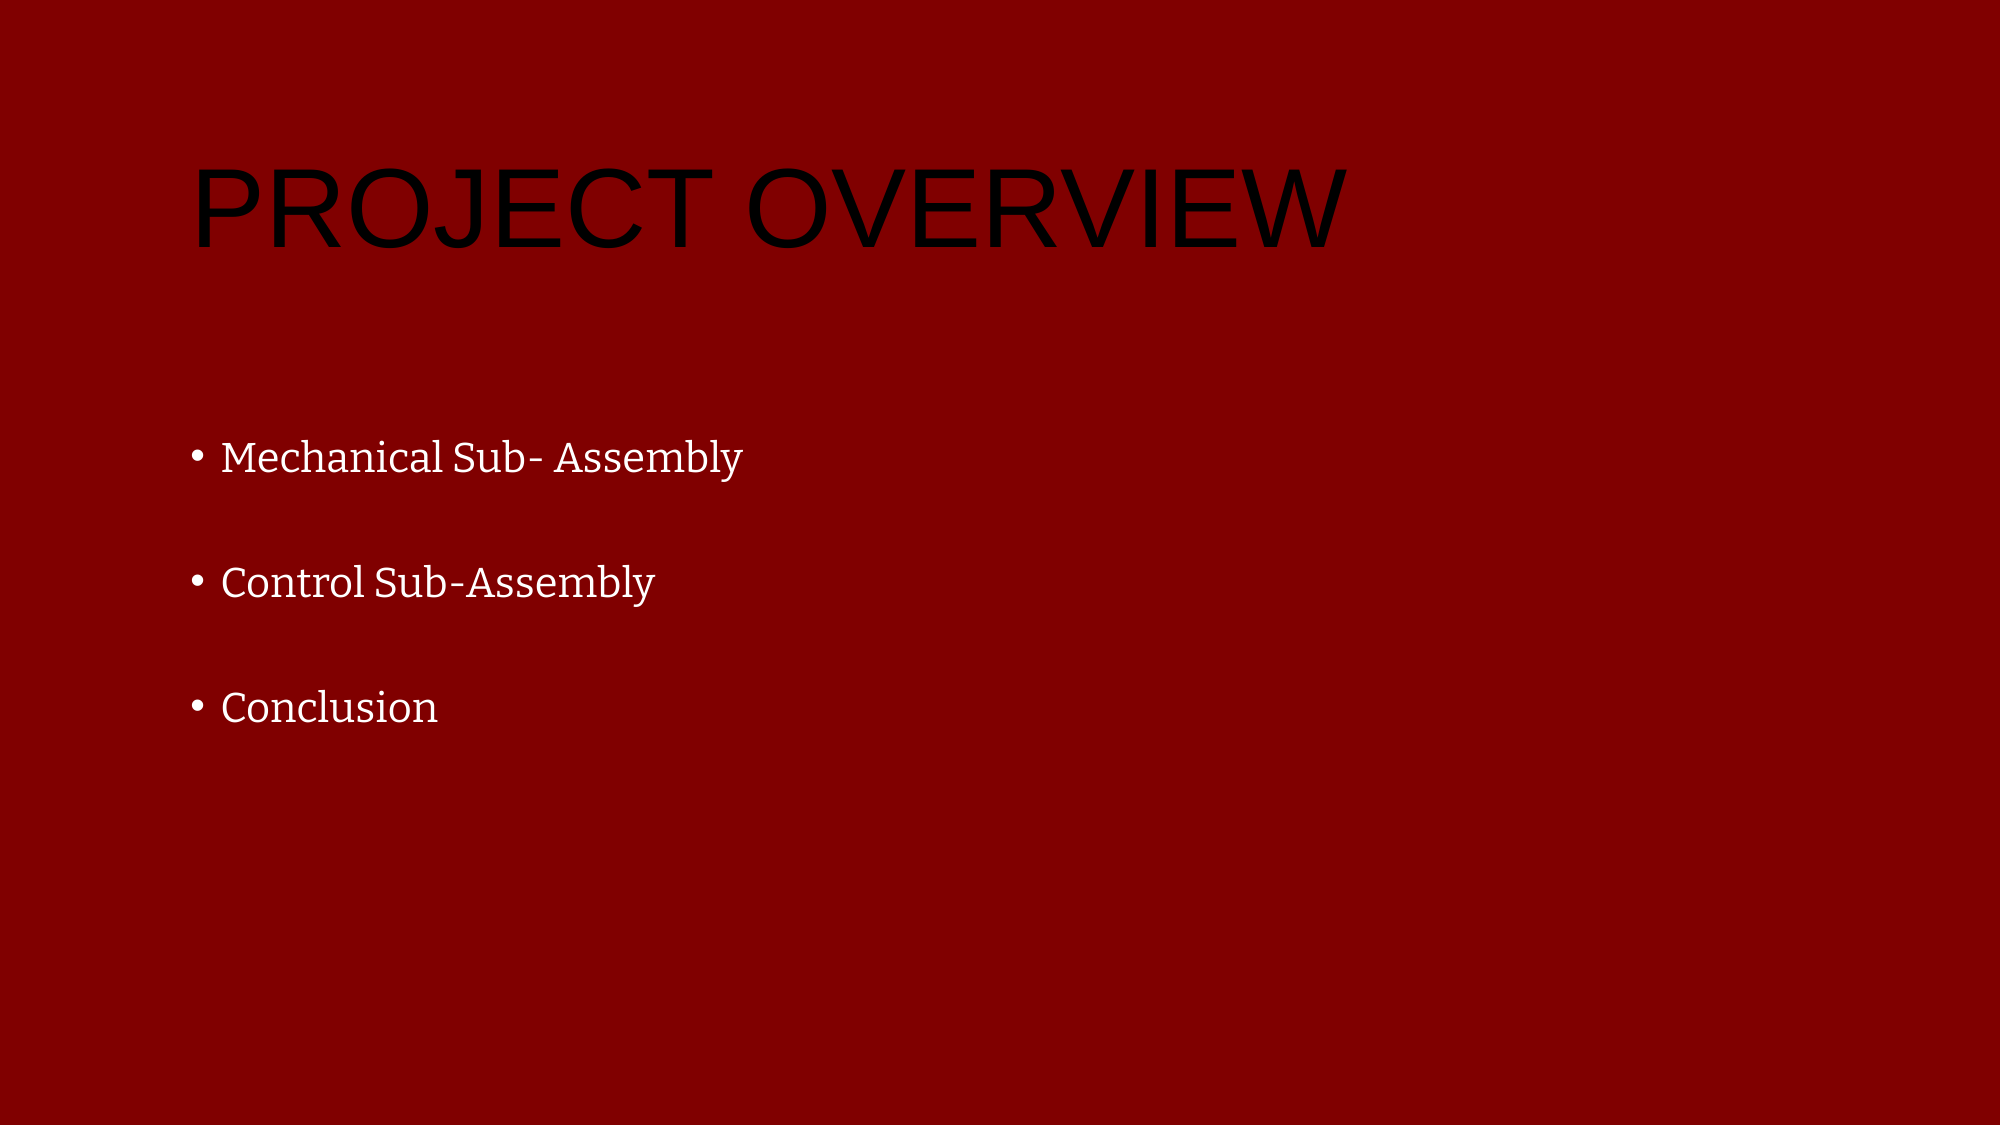

# PROJECT OVERVIEW
Mechanical Sub- Assembly
Control Sub-Assembly
Conclusion